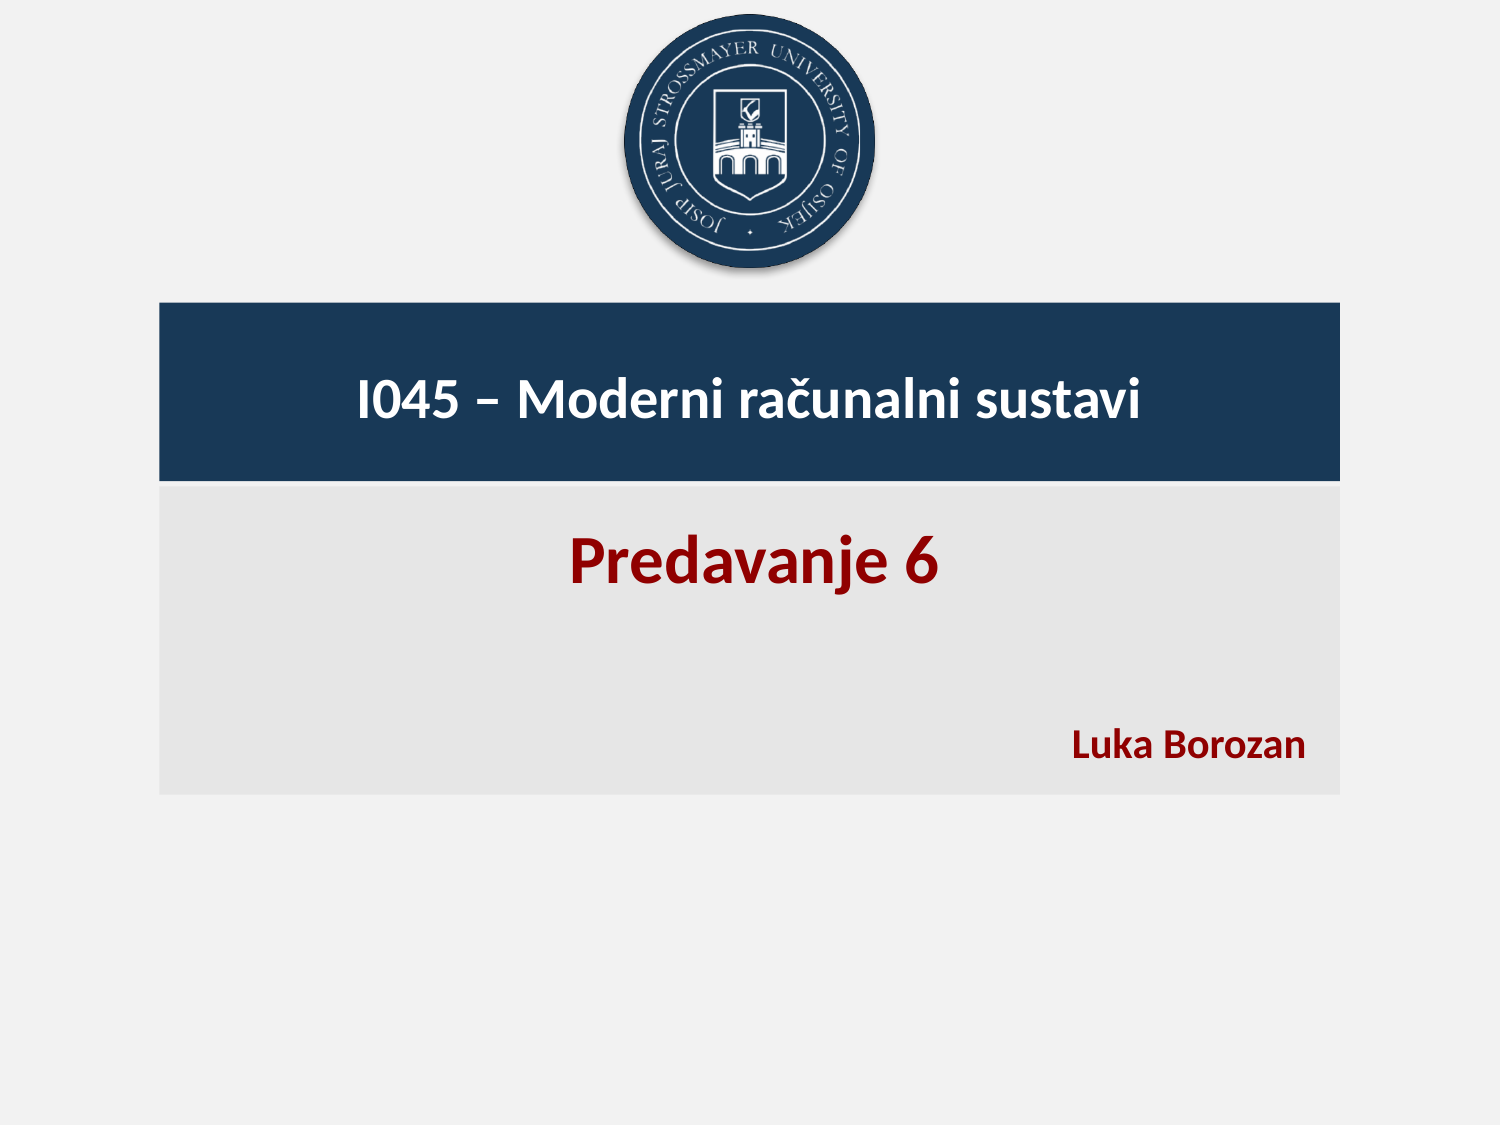

# I045 – Moderni računalni sustavi
Predavanje 6

Luka Borozan